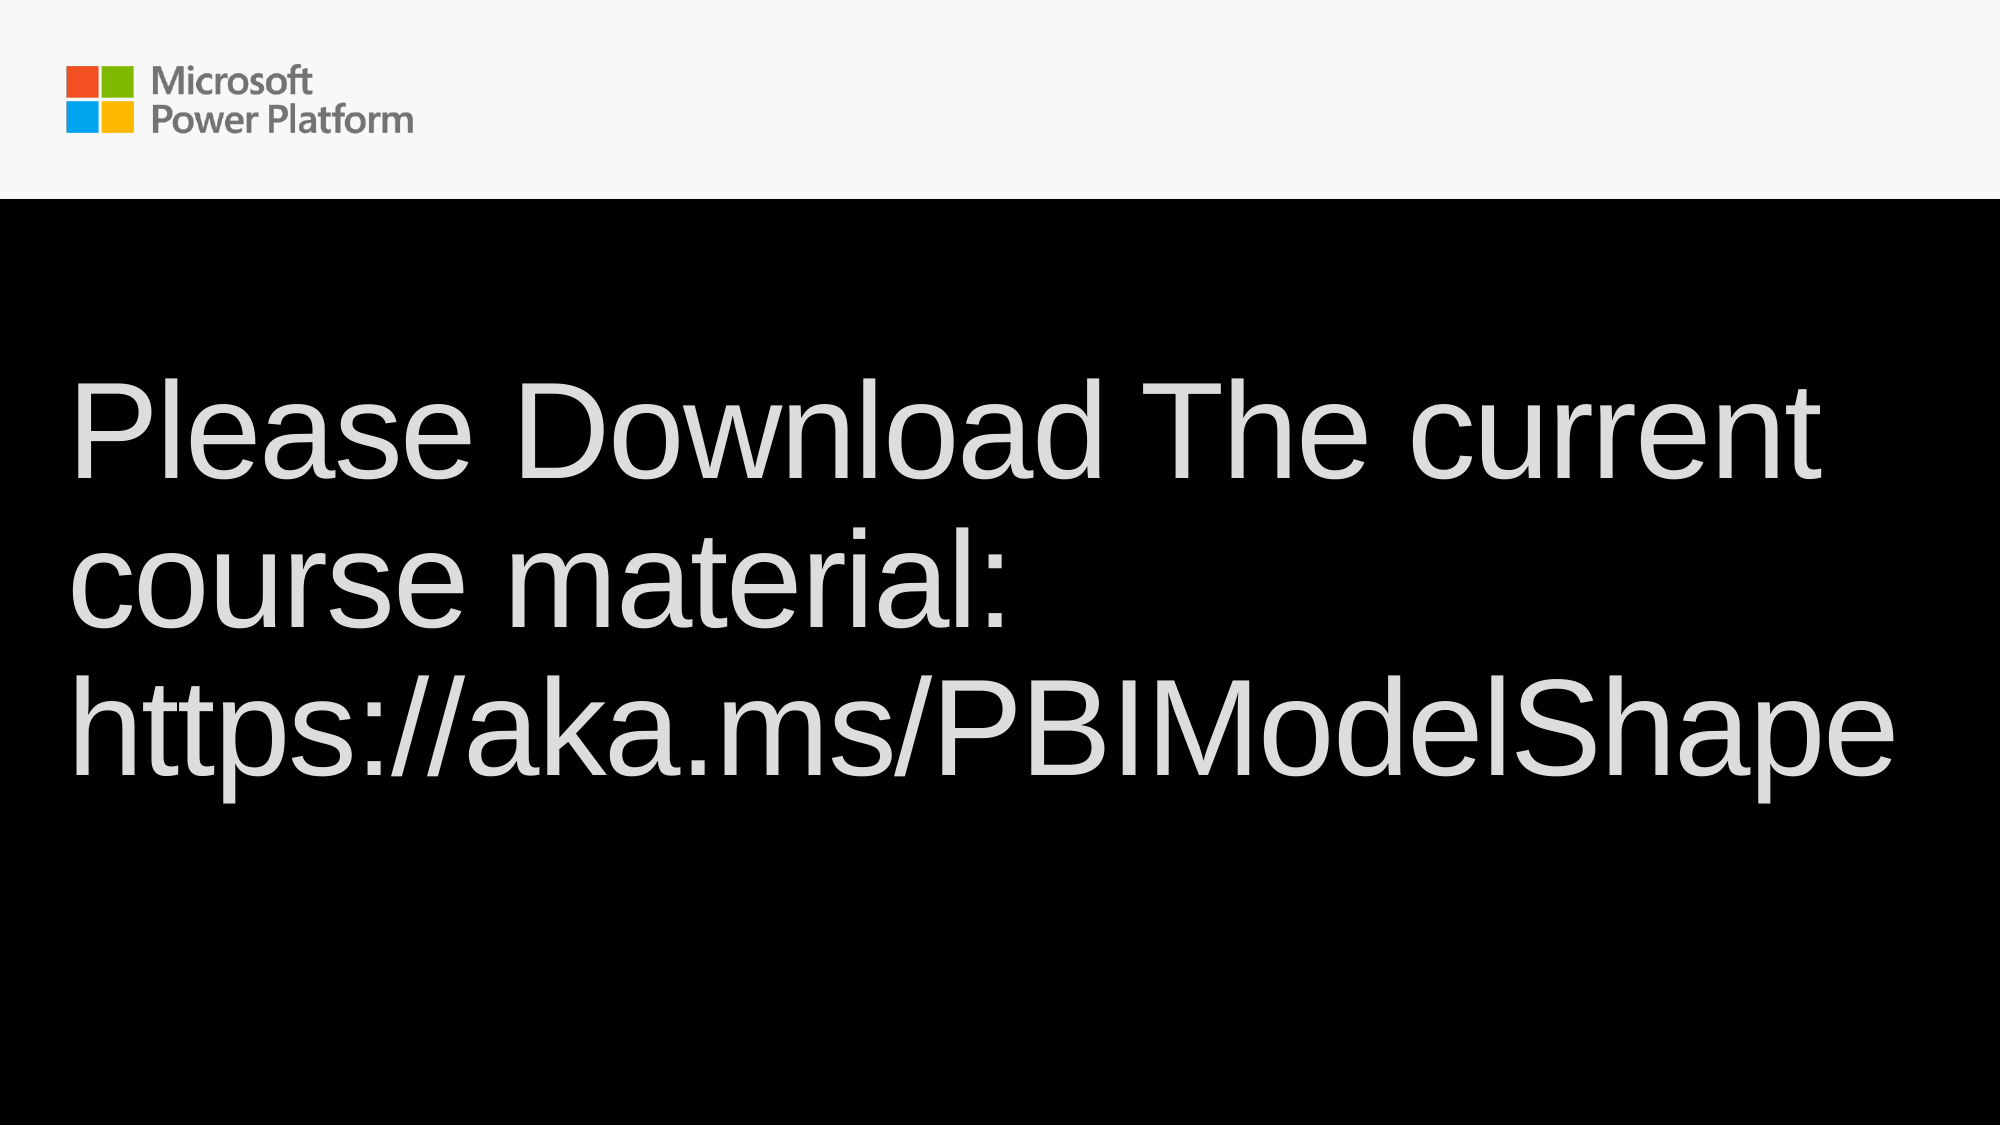

# Please Download The current course material:  https://aka.ms/PBIModelShape